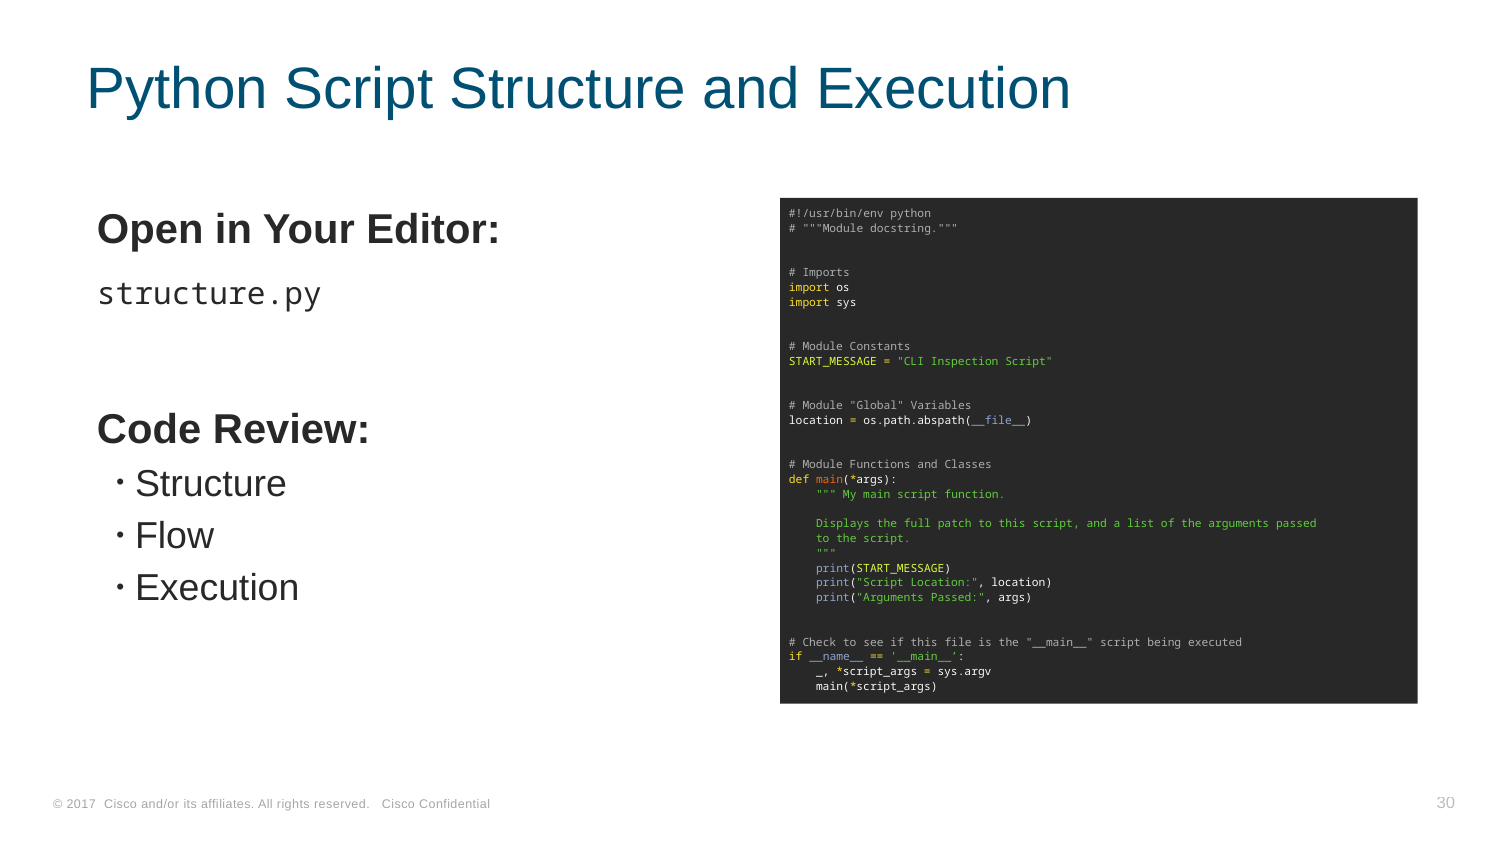

# Python Script Structure and Execution
Open in Your Editor:
structure.py

Code Review:
Structure
Flow
Execution
#!/usr/bin/env python
# """Module docstring."""
# Imports
import os
import sys
# Module Constants
START_MESSAGE = "CLI Inspection Script"
# Module "Global" Variables
location = os.path.abspath(__file__)
# Module Functions and Classes
def main(*args):
    """ My main script function.
    Displays the full patch to this script, and a list of the arguments passed
    to the script.
    """
    print(START_MESSAGE)
    print("Script Location:", location)
    print("Arguments Passed:", args)
# Check to see if this file is the "__main__" script being executed
if __name__ == '__main__’:
    _, *script_args = sys.argv
    main(*script_args)